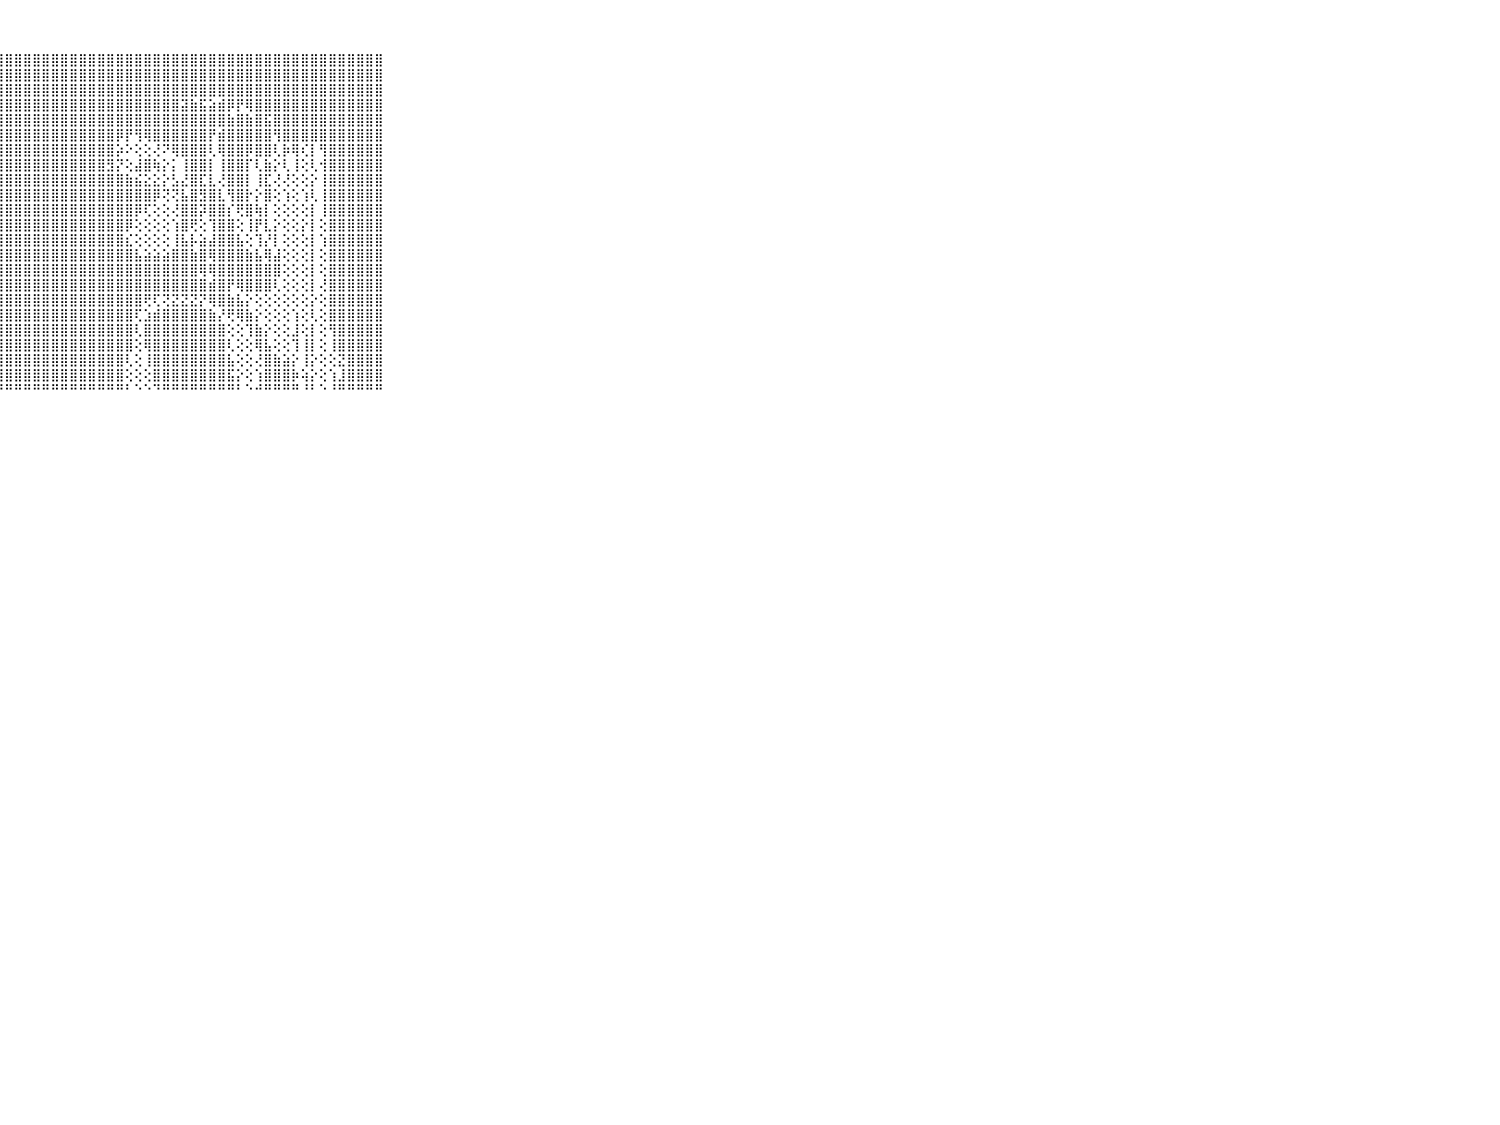

⠀⠀⠀⠀⠀⠀⠀⠀⠀⠀⠀⣿⣿⣿⣿⣿⣿⣿⣿⣿⣿⣿⣿⣿⣿⣿⣿⣿⣿⣿⣿⣿⣿⣿⣿⣿⣿⣿⣿⣿⣿⣿⣿⣿⣿⣿⣿⣿⣿⣿⣿⣿⣿⣿⣿⣿⣿⣿⣿⣿⣿⣿⣿⣿⣿⣿⣿⣿⣿⠀⠀⠀⠀⠀⠀⠀⠀⠀⠀⠀⠀
⠀⠀⠀⠀⠀⠀⠀⠀⠀⠀⠀⣿⣿⣿⣿⣿⣿⣿⣿⣿⣿⣿⣿⣿⣿⣿⣿⣿⣿⣿⣿⣿⣿⣿⣿⣿⣿⣿⣿⣿⣿⣿⣿⣿⣿⣿⣿⣿⣿⣿⣿⣿⣿⣿⣿⣿⣿⣿⣿⣿⣿⣿⣿⣿⣿⣿⣿⣿⣿⠀⠀⠀⠀⠀⠀⠀⠀⠀⠀⠀⠀
⠀⠀⠀⠀⠀⠀⠀⠀⠀⠀⠀⣿⣿⣿⣿⣿⣿⣿⣿⣿⣿⣿⣿⣿⣿⣿⣿⣿⣿⣿⣿⣿⣿⣿⣿⣿⣿⣿⣿⣿⣿⣿⣿⣿⣿⣿⣿⣿⣿⣿⣿⣿⣿⣿⣿⣿⣿⣿⣿⣿⣿⣿⣿⣿⣿⣿⣿⣿⣿⠀⠀⠀⠀⠀⠀⠀⠀⠀⠀⠀⠀
⠀⠀⠀⠀⠀⠀⠀⠀⠀⠀⠀⣿⣿⣿⣿⣿⣿⣿⣿⣿⣿⣿⣿⣿⣿⣿⣿⣿⣿⣿⣿⣿⣿⣿⣿⣿⣿⣿⣿⣿⣿⣿⣿⣿⣿⣿⣿⣽⣷⣯⣵⣾⡿⡟⢿⣿⣿⣿⣿⣿⣿⣿⣿⣿⣿⣿⣿⣿⣿⠀⠀⠀⠀⠀⠀⠀⠀⠀⠀⠀⠀
⠀⠀⠀⠀⠀⠀⠀⠀⠀⠀⠀⣿⣿⣿⣿⣿⣿⣿⣿⣿⣿⣿⣿⣿⣿⣿⣿⣿⣿⣿⣿⣿⣿⣿⣿⣿⣿⣿⣿⣿⣿⣿⣿⣿⣿⣿⣿⣿⣿⣿⣿⣿⣷⣿⣷⣿⣯⣿⣿⣿⣿⣿⣿⣿⣿⣿⣿⣿⣿⠀⠀⠀⠀⠀⠀⠀⠀⠀⠀⠀⠀
⠀⠀⠀⠀⠀⠀⠀⠀⠀⠀⠀⣿⣿⣿⣿⣿⣿⣿⣿⣿⣿⣿⣿⣿⣿⣿⣿⣿⣿⣿⣿⣿⣿⣿⣿⣿⣿⣿⣿⣿⡿⡟⢻⢿⣿⣿⣿⣿⣿⣿⡟⣾⣿⣿⣿⣿⣿⢻⣿⣿⣿⣿⣿⣿⣿⣿⣿⣿⣿⠀⠀⠀⠀⠀⠀⠀⠀⠀⠀⠀⠀
⠀⠀⠀⠀⠀⠀⠀⠀⠀⠀⠀⣿⣿⣿⣿⣿⣿⣿⣿⣿⣿⣿⣿⣿⣿⣿⣿⣿⣿⣿⣿⣿⣿⣿⣿⣿⣿⣿⣿⣿⡵⠕⢕⢕⢜⠝⢿⣿⣿⣿⢇⢿⣿⣿⡿⣿⣿⢇⡷⢿⢎⡇⢻⣿⣿⣿⣿⣿⣿⠀⠀⠀⠀⠀⠀⠀⠀⠀⠀⠀⠀
⠀⠀⠀⠀⠀⠀⠀⠀⠀⠀⠀⣿⣿⣿⣿⣿⣿⣿⣿⣿⣿⣿⣿⣿⣿⣿⣿⣿⣿⣿⣿⣿⣿⣿⣿⣿⣿⣿⣿⣻⡝⢕⣼⣿⢷⡕⡅⢸⣿⣿⡇⢸⣿⣿⡏⢇⣷⡕⢇⢸⢕⢇⢺⣿⣿⣿⣿⣿⣿⠀⠀⠀⠀⠀⠀⠀⠀⠀⠀⠀⠀
⠀⠀⠀⠀⠀⠀⠀⠀⠀⠀⠀⣿⣿⣿⣿⣿⣿⣿⣿⣿⣿⣿⣿⣿⣿⣿⣿⣿⣿⣿⣿⣿⣿⣿⣿⣿⣿⣿⣿⣿⣿⣷⣮⣕⣕⡕⣣⣜⣿⣏⣇⢜⣿⣿⡇⢸⣏⢜⢜⢕⢕⡕⢸⣿⣿⣿⣿⣿⣿⠀⠀⠀⠀⠀⠀⠀⠀⠀⠀⠀⠀
⠀⠀⠀⠀⠀⠀⠀⠀⠀⠀⠀⣿⣿⣿⣿⣿⣿⣿⣿⣿⣿⣿⣿⣿⣿⣿⣿⣿⣿⣿⣿⣿⣿⣿⣿⣿⣿⣿⣿⣿⣿⣿⣿⣿⡿⢝⢝⣧⣿⣻⣿⣇⢻⣿⡗⡕⣿⢕⢱⢕⢱⢇⢸⣿⣿⣿⣿⣿⣿⠀⠀⠀⠀⠀⠀⠀⠀⠀⠀⠀⠀
⠀⠀⠀⠀⠀⠀⠀⠀⠀⠀⠀⣿⣿⣿⣿⣿⣿⣿⣿⣿⣿⣿⣿⣿⣿⣿⣿⣿⣿⣿⣿⣿⣿⣿⣿⣿⣿⣿⣿⣿⣿⣿⡿⢏⢕⢕⢜⣿⣿⡽⣿⣿⡎⢟⣿⢷⡇⢕⢕⢕⢕⡇⢸⣿⣿⣿⣿⣿⣿⠀⠀⠀⠀⠀⠀⠀⠀⠀⠀⠀⠀
⠀⠀⠀⠀⠀⠀⠀⠀⠀⠀⠀⣿⣿⣿⣿⣿⣿⣿⣿⣿⣿⣿⣿⣿⣿⣿⣿⣿⣿⣿⣿⣿⣿⣿⣿⣿⣿⣿⣿⣿⣿⡿⢕⢕⢕⢕⢱⣿⢟⢕⢹⣿⣿⢕⢸⡟⣇⡕⢕⢕⡕⡇⢕⣿⣿⣿⣿⣿⣿⠀⠀⠀⠀⠀⠀⠀⠀⠀⠀⠀⠀
⠀⠀⠀⠀⠀⠀⠀⠀⠀⠀⠀⣿⣿⣿⣿⣿⣿⣿⣿⣿⣿⣿⣿⣿⣿⣿⣿⣿⣿⣿⣿⣿⣿⣿⣿⣿⣿⣿⣿⣿⣿⣎⢕⢕⢕⢕⢸⣧⡧⣵⣼⣿⣿⣧⢕⢹⡜⡇⢕⢕⢕⡇⢱⣿⣿⣿⣿⣿⣿⠀⠀⠀⠀⠀⠀⠀⠀⠀⠀⠀⠀
⠀⠀⠀⠀⠀⠀⠀⠀⠀⠀⠀⣿⣿⣿⣿⣿⣿⣿⣿⣿⣿⣿⣿⣿⣿⣿⣿⣿⣿⣿⣿⣿⣿⣿⣿⣿⣿⣿⣿⣿⣿⣿⣧⣵⣵⣵⣿⣿⣷⣿⢿⣿⣿⣿⣷⣧⢿⣼⢕⢕⢕⡇⢕⣿⣿⣿⣿⣿⣿⠀⠀⠀⠀⠀⠀⠀⠀⠀⠀⠀⠀
⠀⠀⠀⠀⠀⠀⠀⠀⠀⠀⠀⣿⣿⣿⣿⣿⣿⣿⣿⣿⣿⣿⣿⣿⣿⣿⣿⣿⣿⣿⣿⣿⣿⣿⣿⣿⣿⣿⣿⣿⣿⣿⣿⣿⣿⣿⣿⣿⣿⢿⢿⣿⣿⣿⣿⣿⣿⣿⢕⢕⢕⡇⢕⣿⣿⣿⣿⣿⣿⠀⠀⠀⠀⠀⠀⠀⠀⠀⠀⠀⠀
⠀⠀⠀⠀⠀⠀⠀⠀⠀⠀⠀⣿⣿⣿⣿⣿⣿⣿⣿⣿⣿⣿⣿⣿⣿⣿⣿⣿⣿⣿⣿⣿⣿⣿⣿⣿⣿⣿⣿⣿⣿⣿⣿⣿⣿⣿⣿⣿⣿⣿⣾⣿⡟⢿⣿⣿⣿⢇⢕⢕⢕⡇⢜⣿⣿⣿⣿⣿⣿⠀⠀⠀⠀⠀⠀⠀⠀⠀⠀⠀⠀
⠀⠀⠀⠀⠀⠀⠀⠀⠀⠀⠀⣿⣿⣿⣿⣿⣿⣿⣿⣿⣿⣿⣿⣿⣿⣿⣿⣿⣿⣿⣿⣿⣿⣿⣿⣿⣿⣿⣿⣿⣿⣿⣿⢟⢏⢝⣝⣝⣝⡝⢿⣿⣷⣧⡕⢕⢕⢕⢕⢕⢕⡕⢕⣿⣿⣿⣿⣿⣿⠀⠀⠀⠀⠀⠀⠀⠀⠀⠀⠀⠀
⠀⠀⠀⠀⠀⠀⠀⠀⠀⠀⠀⣿⣿⣿⣿⣿⣿⣿⣿⣿⣿⣿⣿⣿⣿⣿⣿⣿⣿⣿⣿⣿⣿⣿⣿⣿⣿⣿⣿⣿⣿⣿⢏⣱⣾⣿⣿⣿⣿⣿⣷⡜⢟⢿⣷⡕⢕⢕⢕⢱⢕⢇⢕⣿⣿⣿⣿⣿⣿⠀⠀⠀⠀⠀⠀⠀⠀⠀⠀⠀⠀
⠀⠀⠀⠀⠀⠀⠀⠀⠀⠀⠀⣿⣿⣿⣿⣿⣿⣿⣿⣿⣿⣿⣿⣿⣿⣿⣿⣿⣿⣿⣿⣿⣿⣿⣿⣿⣿⣿⣿⣿⣿⣿⢇⣿⣿⣿⣿⣿⣿⣿⣿⣿⢕⢕⢹⣷⡕⢕⢕⣸⢕⡇⢕⢻⣿⣿⣿⣿⣿⠀⠀⠀⠀⠀⠀⠀⠀⠀⠀⠀⠀
⠀⠀⠀⠀⠀⠀⠀⠀⠀⠀⠀⣿⣿⣿⣿⣿⣿⣿⣿⣿⣿⣿⣿⣿⣿⣿⣿⣿⣿⣿⣿⣿⣿⣿⣿⣿⣿⣿⣿⣿⣿⣿⢕⢿⣿⣿⣿⣿⣿⣿⣿⣿⢇⢕⢕⢿⣧⢕⢕⢹⢸⡇⢕⢸⣿⣿⣿⣿⣿⠀⠀⠀⠀⠀⠀⠀⠀⠀⠀⠀⠀
⠀⠀⠀⠀⠀⠀⠀⠀⠀⠀⠀⣿⣿⣿⣿⣿⣿⣿⣿⣿⣿⣿⣿⣿⣿⣿⣿⣿⣿⣿⣿⣿⣿⣿⣿⣿⣿⣿⣿⣿⣿⢇⢕⢸⣿⣿⣿⣿⣿⣿⣿⣿⣧⢕⢕⢜⣿⣷⣵⡕⢸⡕⢕⢕⣝⣿⣿⣿⣿⠀⠀⠀⠀⠀⠀⠀⠀⠀⠀⠀⠀
⠀⠀⠀⠀⠀⠀⠀⠀⠀⠀⠀⣿⣿⣿⣿⣿⣿⣿⣿⣿⣿⣿⣿⣿⣿⣿⣿⣿⣿⣿⣿⣿⣿⣿⣿⣿⣿⣿⣿⣿⣿⢕⢕⢕⣿⣿⣿⣿⣿⣿⣿⣿⣯⡕⢕⢱⣿⣿⣿⡷⢵⡕⢕⢱⣸⣿⣿⣿⣿⠀⠀⠀⠀⠀⠀⠀⠀⠀⠀⠀⠀
⠀⠀⠀⠀⠀⠀⠀⠀⠀⠀⠀⠛⠛⠛⠛⠛⠛⠛⠛⠛⠛⠛⠛⠛⠛⠛⠛⠛⠛⠛⠛⠛⠛⠛⠛⠛⠛⠛⠛⠛⠛⠃⠑⠑⠙⠛⠛⠛⠛⠛⠛⠛⠛⠃⠑⠚⠛⠛⠛⠛⠘⠃⠑⠘⠛⠛⠛⠛⠛⠀⠀⠀⠀⠀⠀⠀⠀⠀⠀⠀⠀